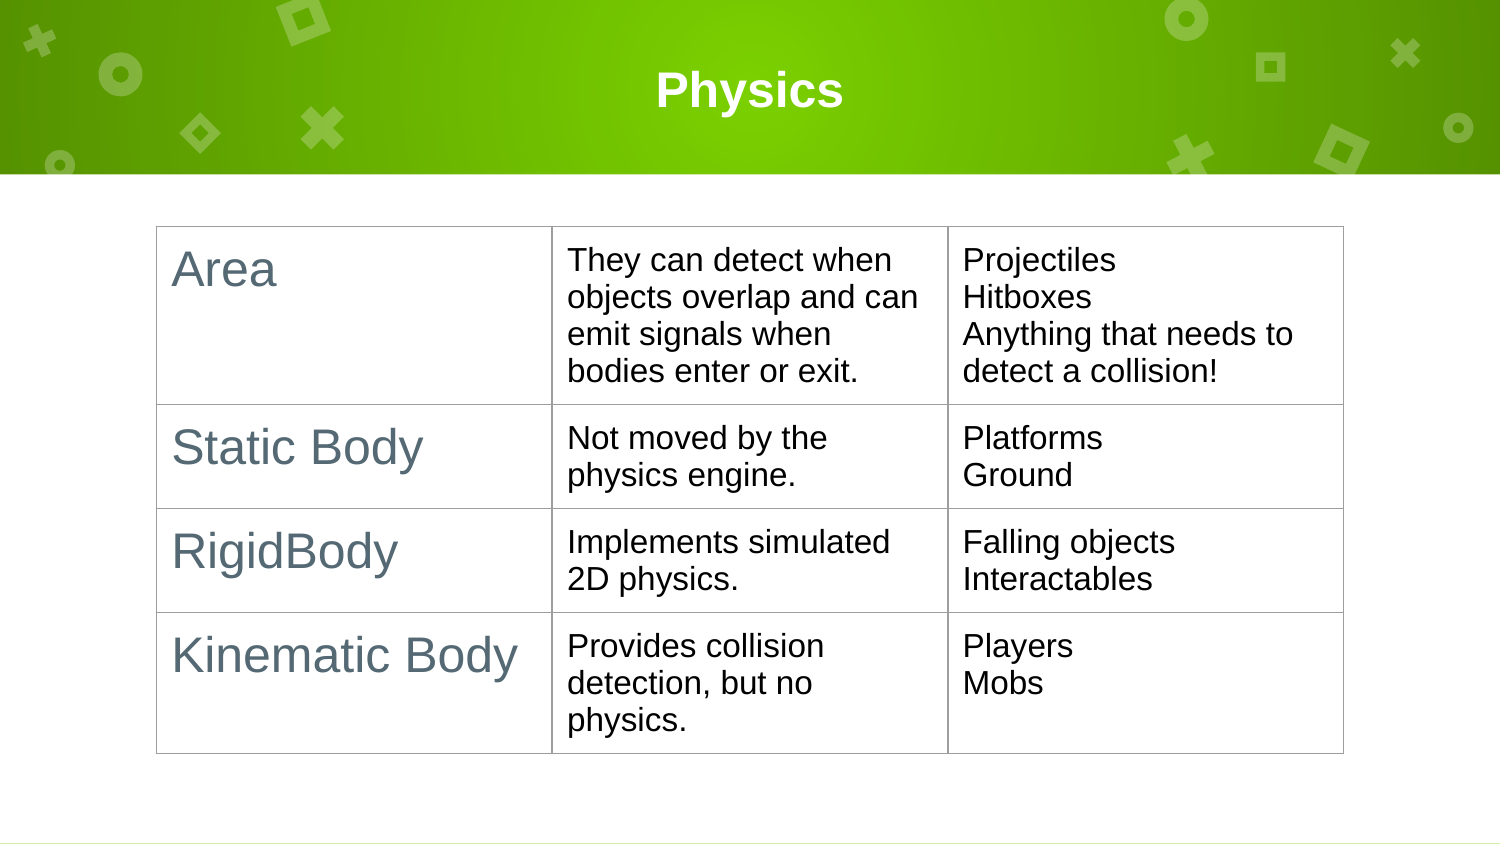

# Physics
| Area | They can detect when objects overlap and can emit signals when bodies enter or exit. | Projectiles Hitboxes Anything that needs to detect a collision! |
| --- | --- | --- |
| Static Body | Not moved by the physics engine. | Platforms Ground |
| RigidBody | Implements simulated 2D physics. | Falling objects Interactables |
| Kinematic Body | Provides collision detection, but no physics. | Players Mobs |